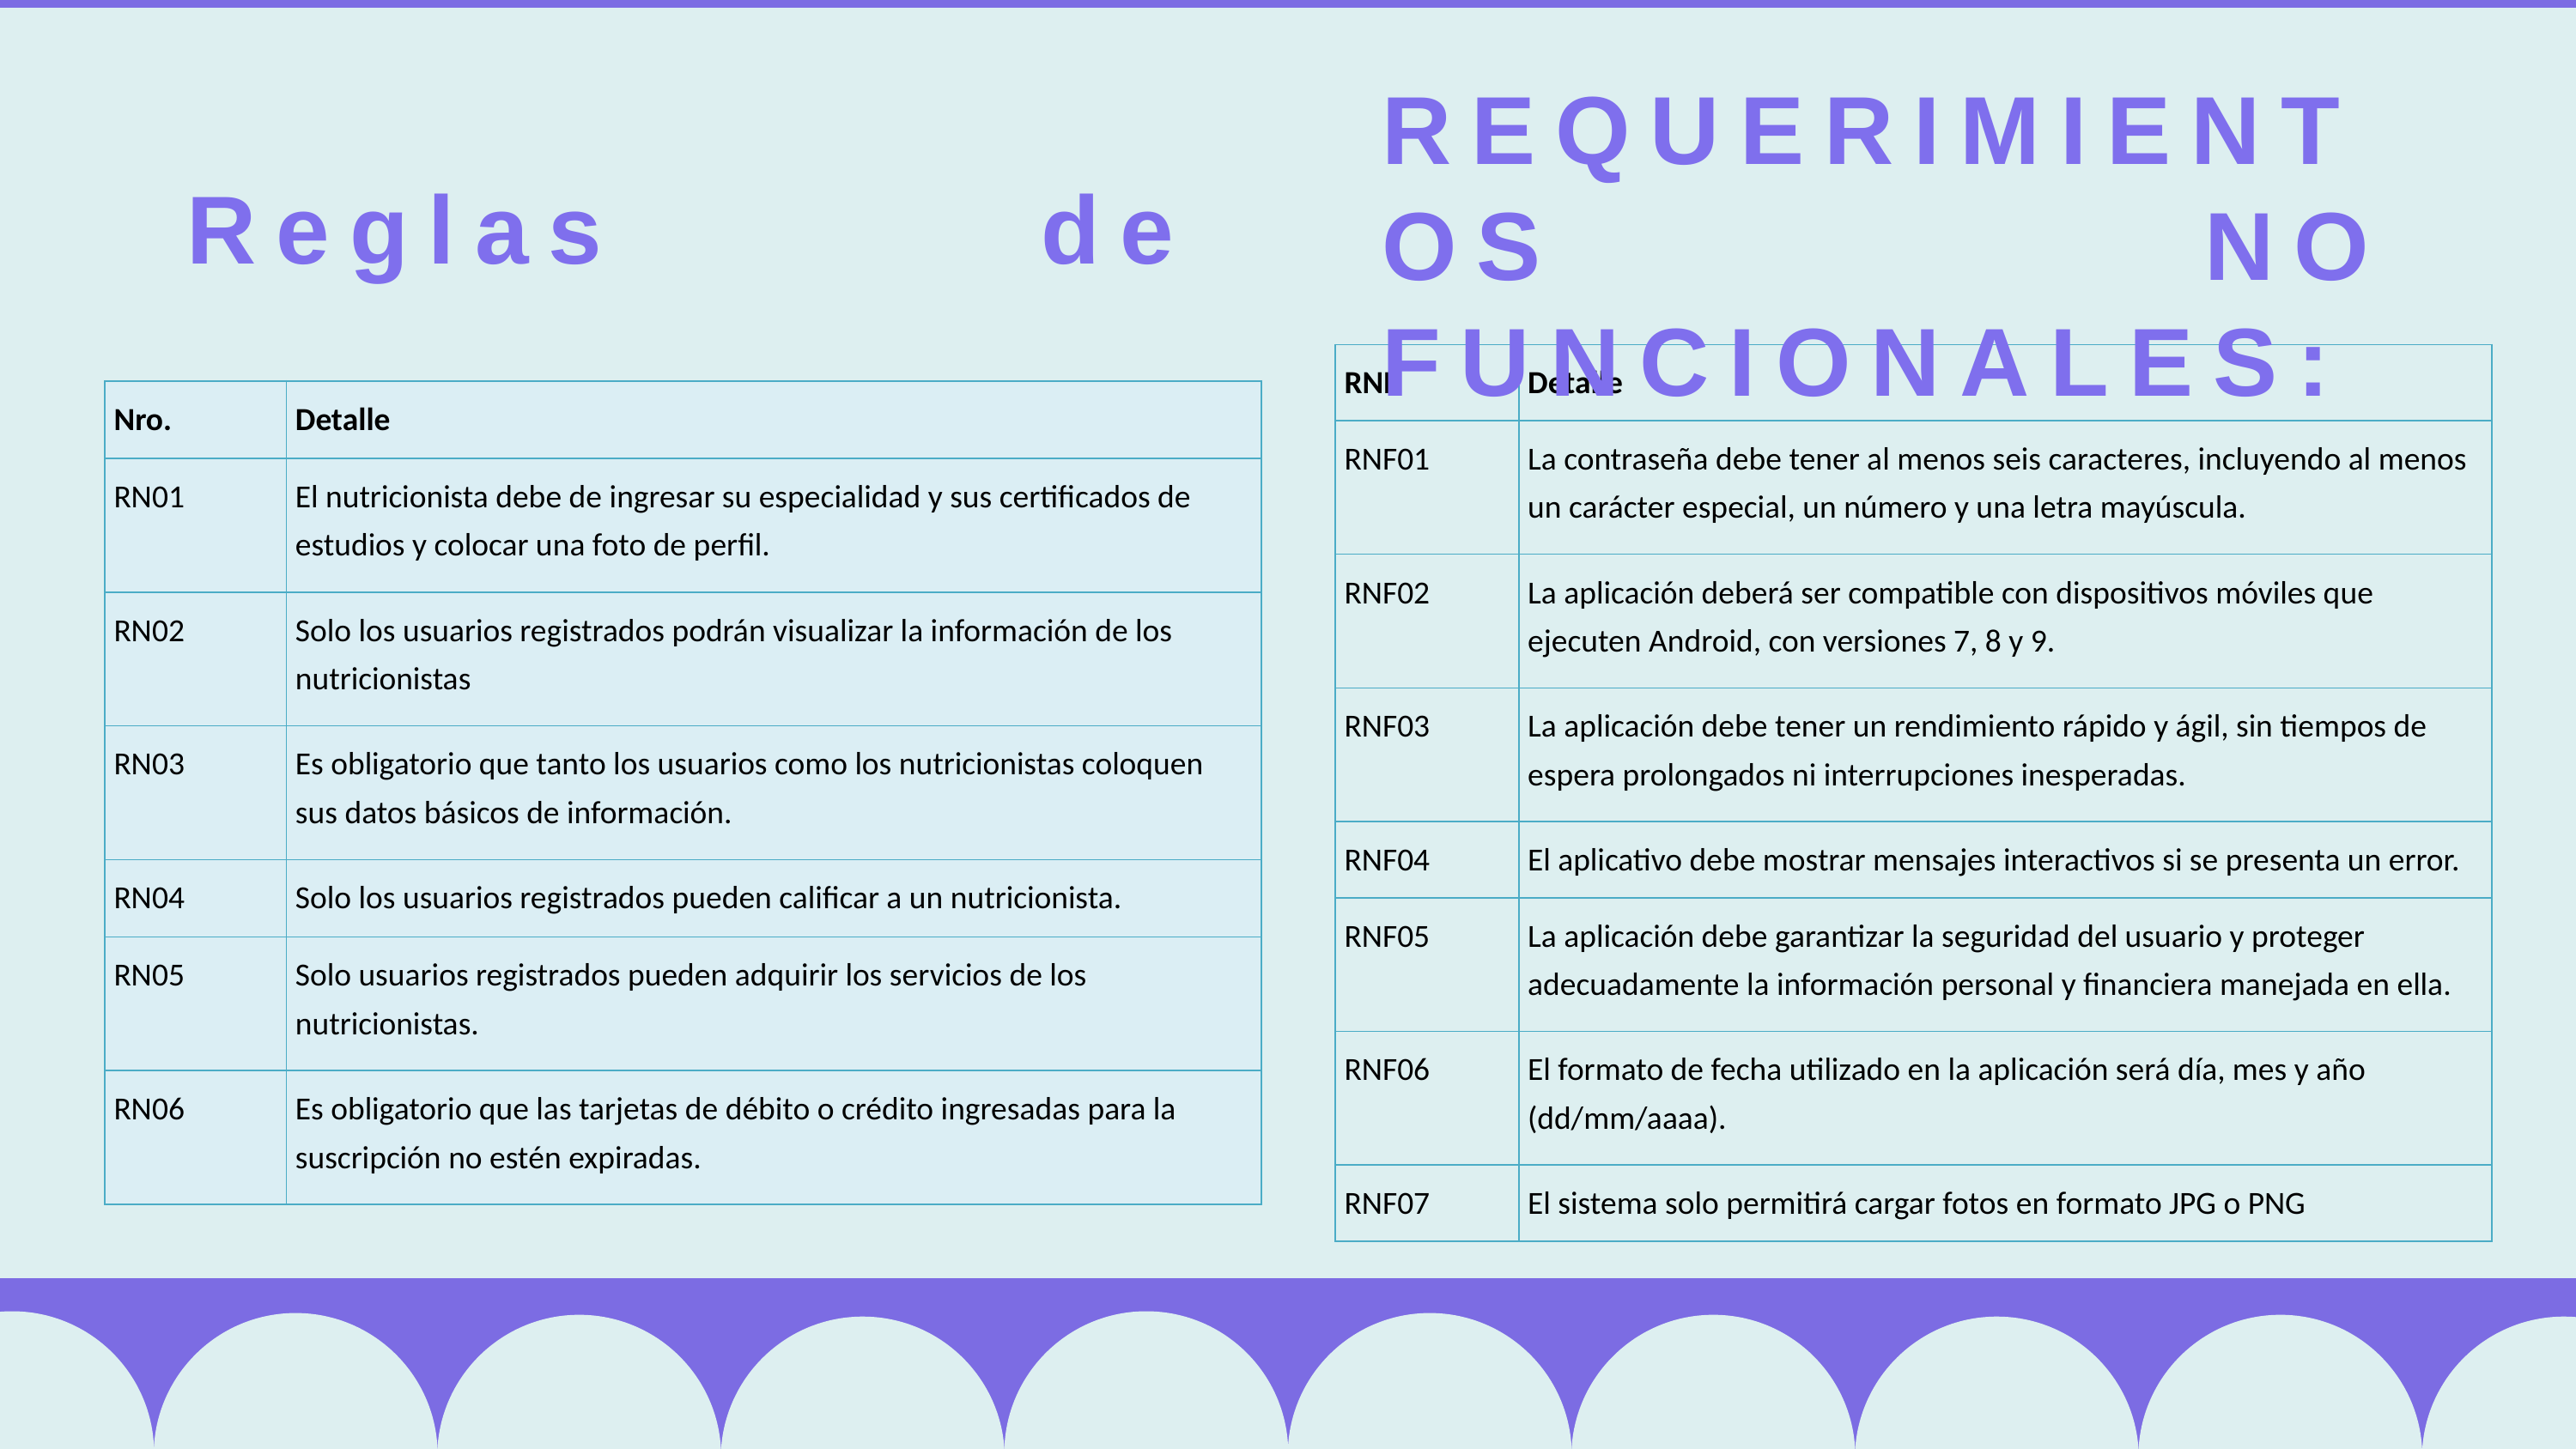

Reglas de negocio:
REQUERIMIENTOS NO FUNCIONALES:
| RNF | Detalle |
| --- | --- |
| RNF01 | La contraseña debe tener al menos seis caracteres, incluyendo al menos un carácter especial, un número y una letra mayúscula. |
| RNF02 | La aplicación deberá ser compatible con dispositivos móviles que ejecuten Android, con versiones 7, 8 y 9. |
| RNF03 | La aplicación debe tener un rendimiento rápido y ágil, sin tiempos de espera prolongados ni interrupciones inesperadas. |
| RNF04 | El aplicativo debe mostrar mensajes interactivos si se presenta un error. |
| RNF05 | La aplicación debe garantizar la seguridad del usuario y proteger adecuadamente la información personal y financiera manejada en ella. |
| RNF06 | El formato de fecha utilizado en la aplicación será día, mes y año (dd/mm/aaaa). |
| RNF07 | El sistema solo permitirá cargar fotos en formato JPG o PNG |
| Nro. | Detalle |
| --- | --- |
| RN01 | El nutricionista debe de ingresar su especialidad y sus certificados de estudios y colocar una foto de perfil. |
| RN02 | Solo los usuarios registrados podrán visualizar la información de los nutricionistas |
| RN03 | Es obligatorio que tanto los usuarios como los nutricionistas coloquen sus datos básicos de información. |
| RN04 | Solo los usuarios registrados pueden calificar a un nutricionista. |
| RN05 | Solo usuarios registrados pueden adquirir los servicios de los nutricionistas. |
| RN06 | Es obligatorio que las tarjetas de débito o crédito ingresadas para la suscripción no estén expiradas. |